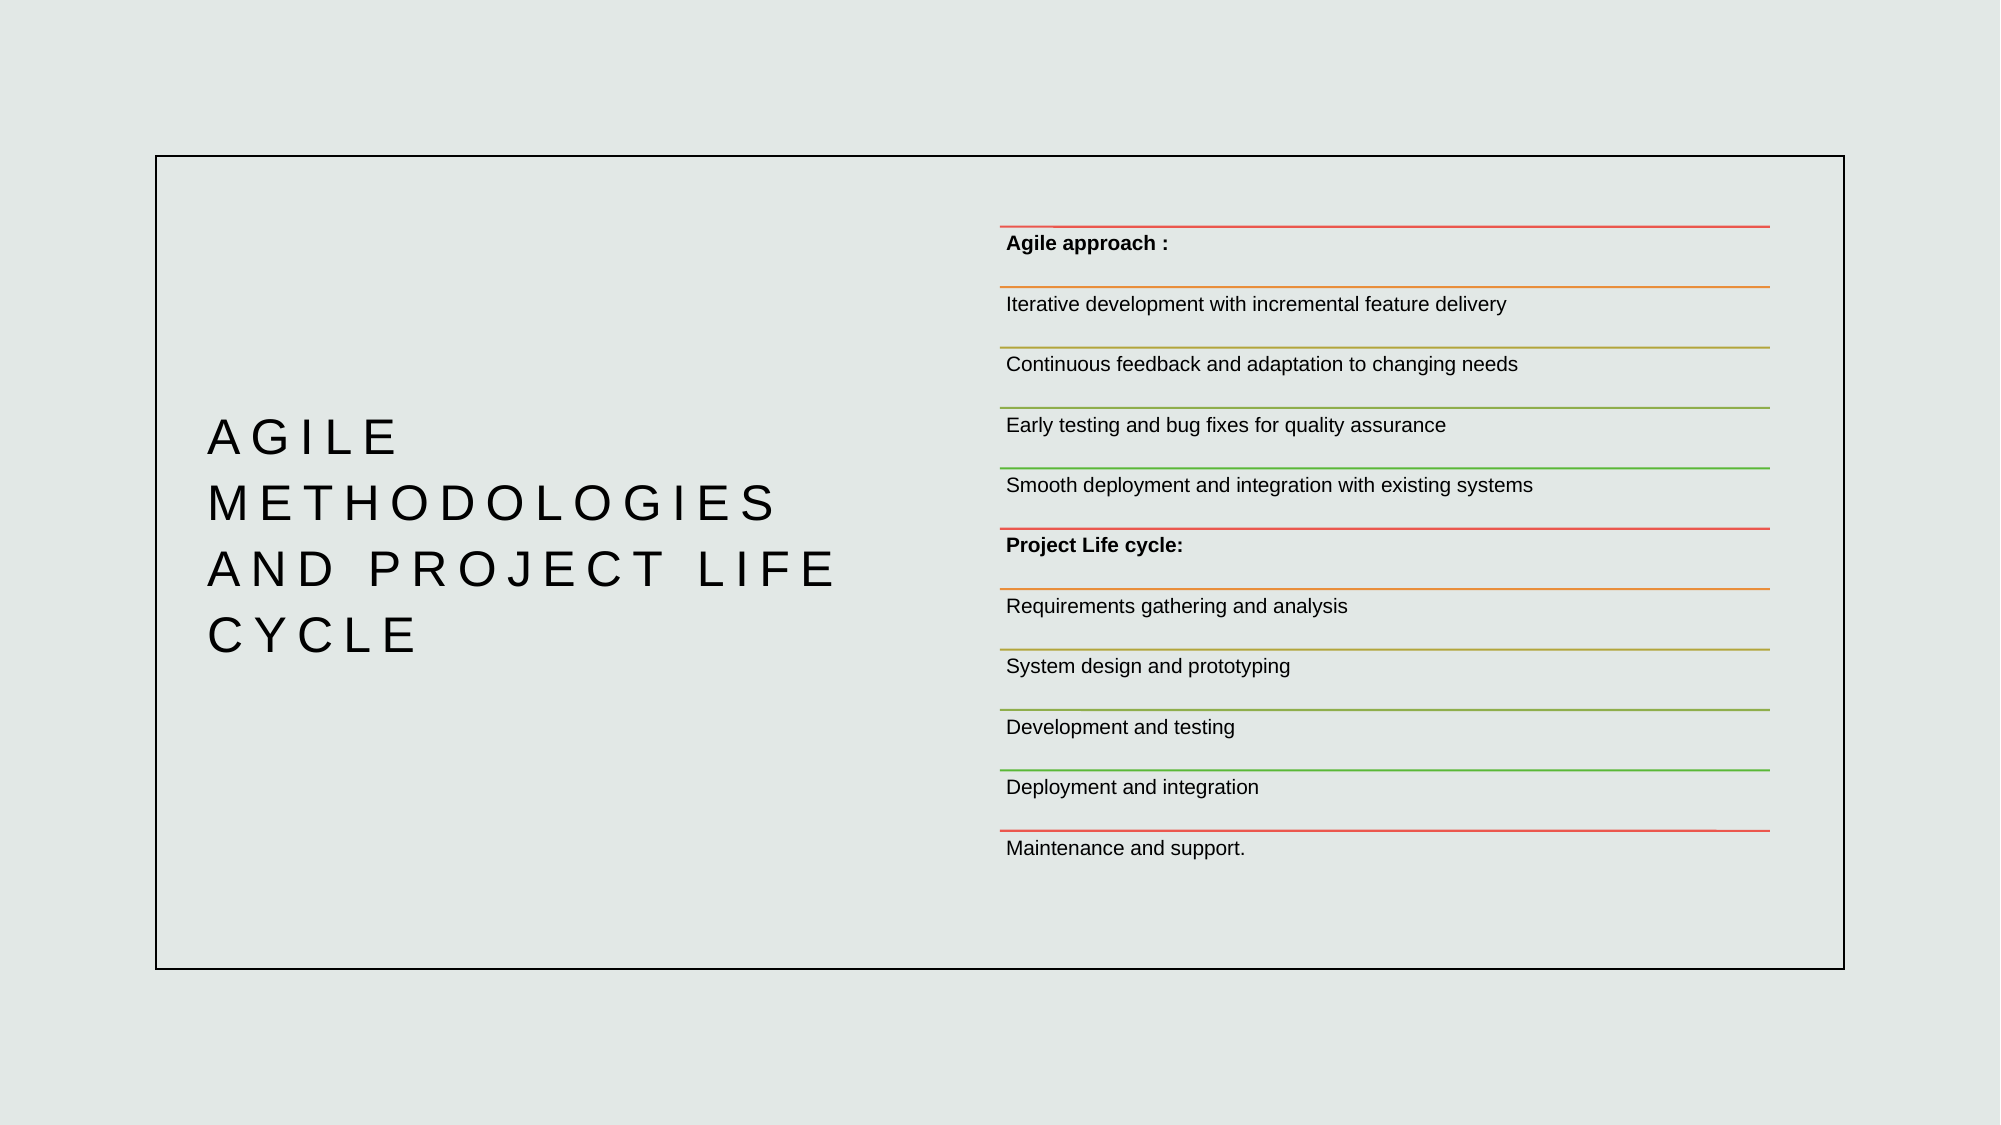

Agile approach :
Iterative development with incremental feature delivery
Continuous feedback and adaptation to changing needs
Early testing and bug fixes for quality assurance
Smooth deployment and integration with existing systems
Project Life cycle:
Requirements gathering and analysis
System design and prototyping
Development and testing
Deployment and integration
Maintenance and support.
# Agile methodologies and project life cycle